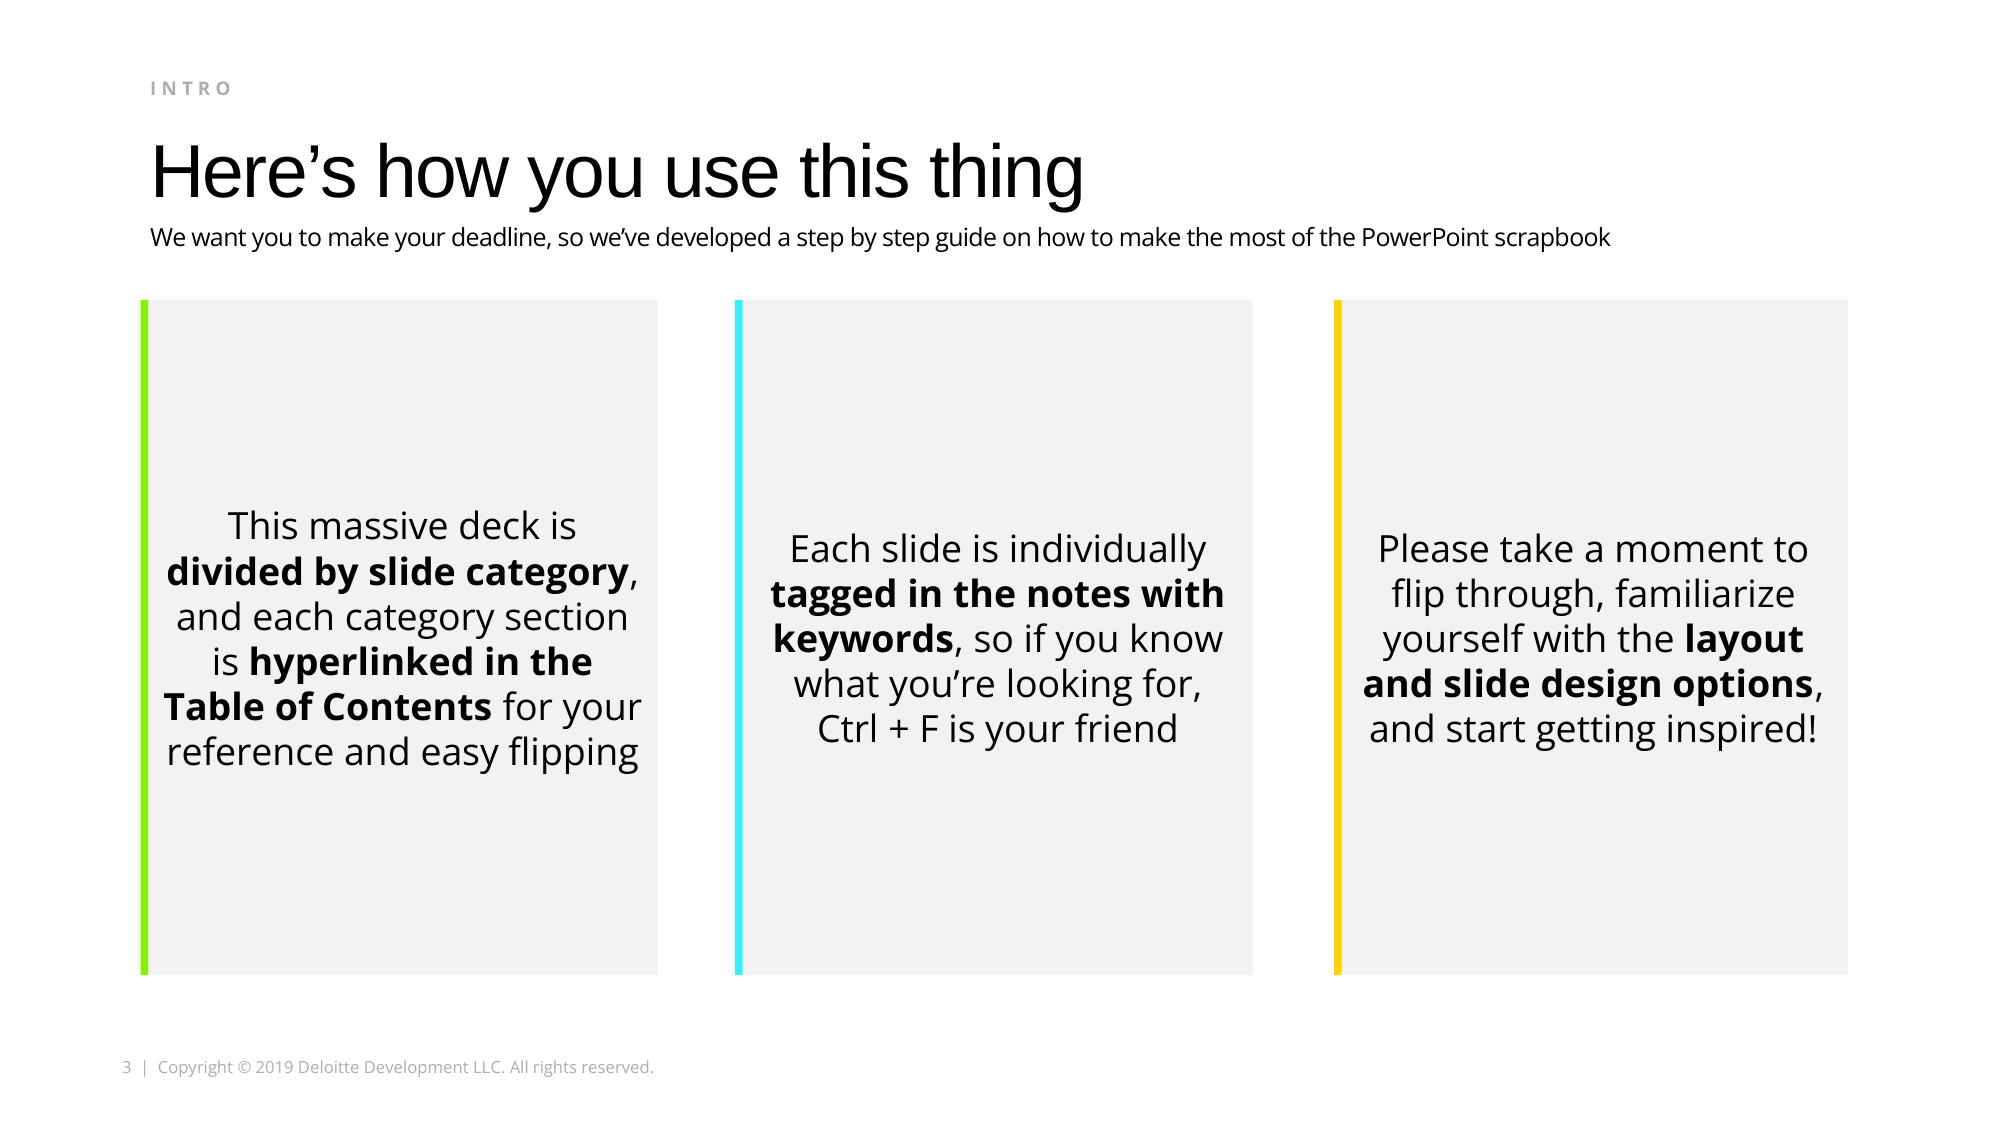

INTRO
# Here’s how you use this thing

We want you to make your deadline, so we’ve developed a step by step guide on how to make the most of the PowerPoint scrapbook

This massive deck is divided by slide category, and each category section is hyperlinked in the Table of Contents for your reference and easy flipping

Each slide is individually tagged in the notes with keywords, so if you know what you’re looking for, Ctrl + F is your friend

Please take a moment to flip through, familiarize yourself with the layout and slide design options, and start getting inspired!